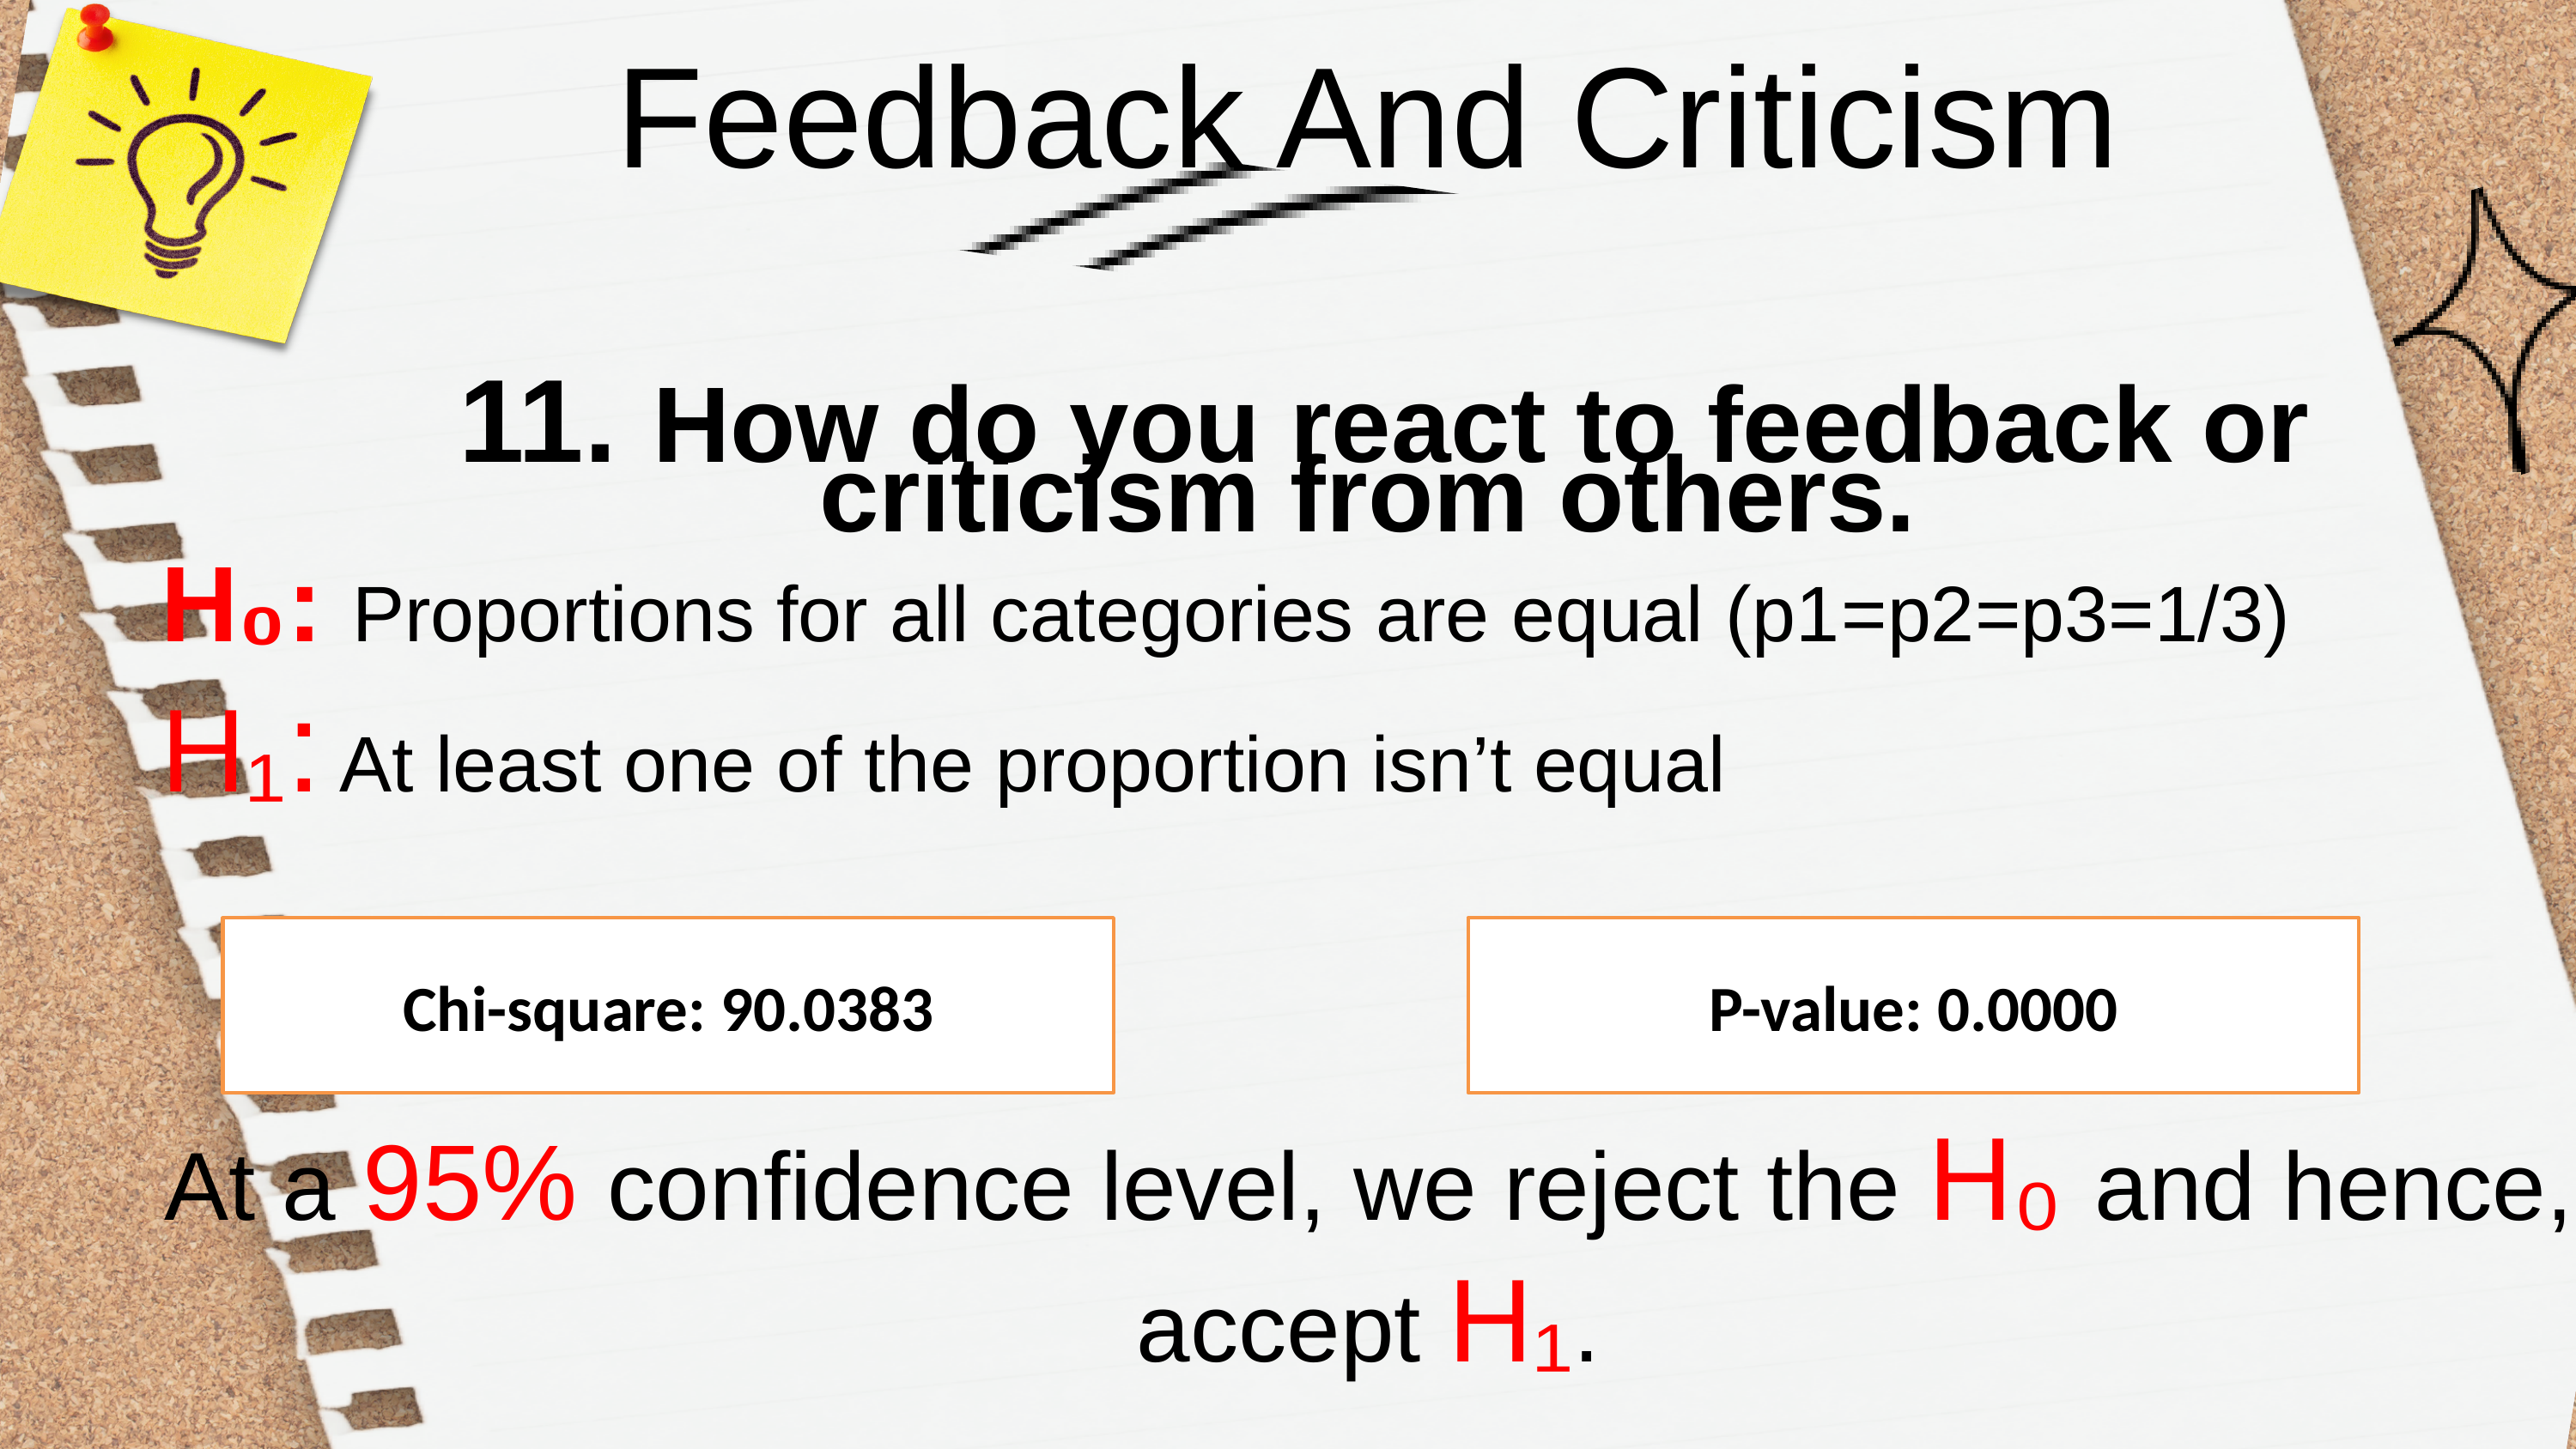

Feedback And Criticism

 11. How do you react to feedback or criticism from others.

H₀: Proportions for all categories are equal (p1​=p2​=p3​=1​/3)
H₁: At least one of the proportion isn’t equal

At a 95% confidence level, we reject the H₀ and hence,

accept H₁.
Chi-square: 90.0383
P-value: 0.0000